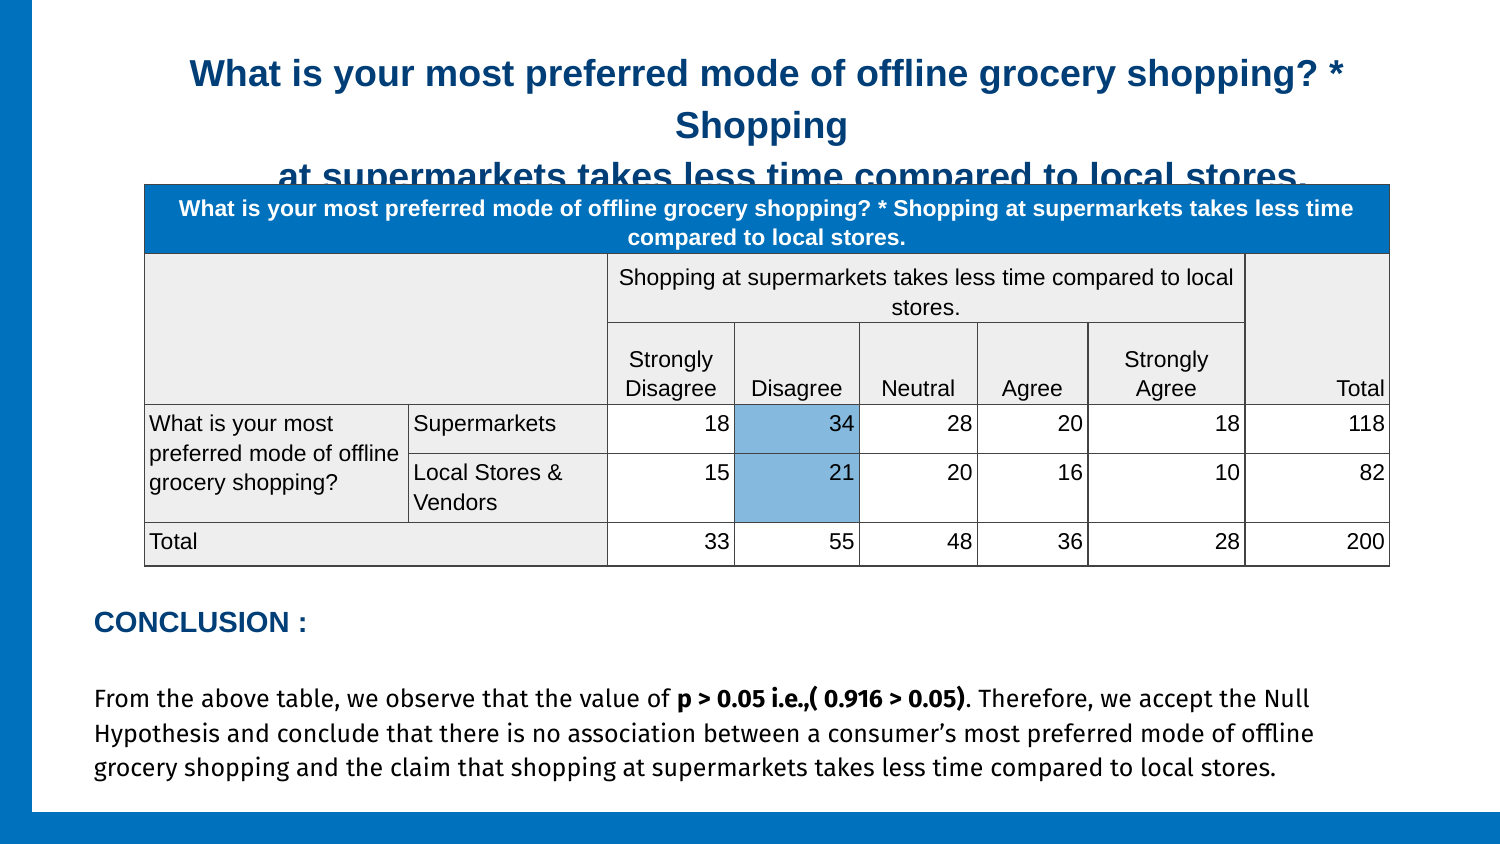

# What is your most preferred mode of offline grocery shopping? * Shopping
     at supermarkets takes less time compared to local stores.

| What is your most preferred mode of offline grocery shopping? \* Shopping at supermarkets takes less time compared to local stores. |  |  |  |  |  |  |  |
| --- | --- | --- | --- | --- | --- | --- | --- |
|  |  | Shopping at supermarkets takes less time compared to local stores. |  |  |  |  | Total |
|  |  | Strongly Disagree | Disagree | Neutral | Agree | Strongly Agree |  |
| What is your most preferred mode of offline grocery shopping? | Supermarkets | 18 | 34 | 28 | 20 | 18 | 118 |
|  | Local Stores & Vendors | 15 | 21 | 20 | 16 | 10 | 82 |
| Total |  | 33 | 55 | 48 | 36 | 28 | 200 |
CONCLUSION :

From the above table, we observe that the value of p > 0.05 i.e.,( 0.916 > 0.05). Therefore, we accept the Null Hypothesis and conclude that there is no association between a consumer’s most preferred mode of offline grocery shopping and the claim that shopping at supermarkets takes less time compared to local stores.